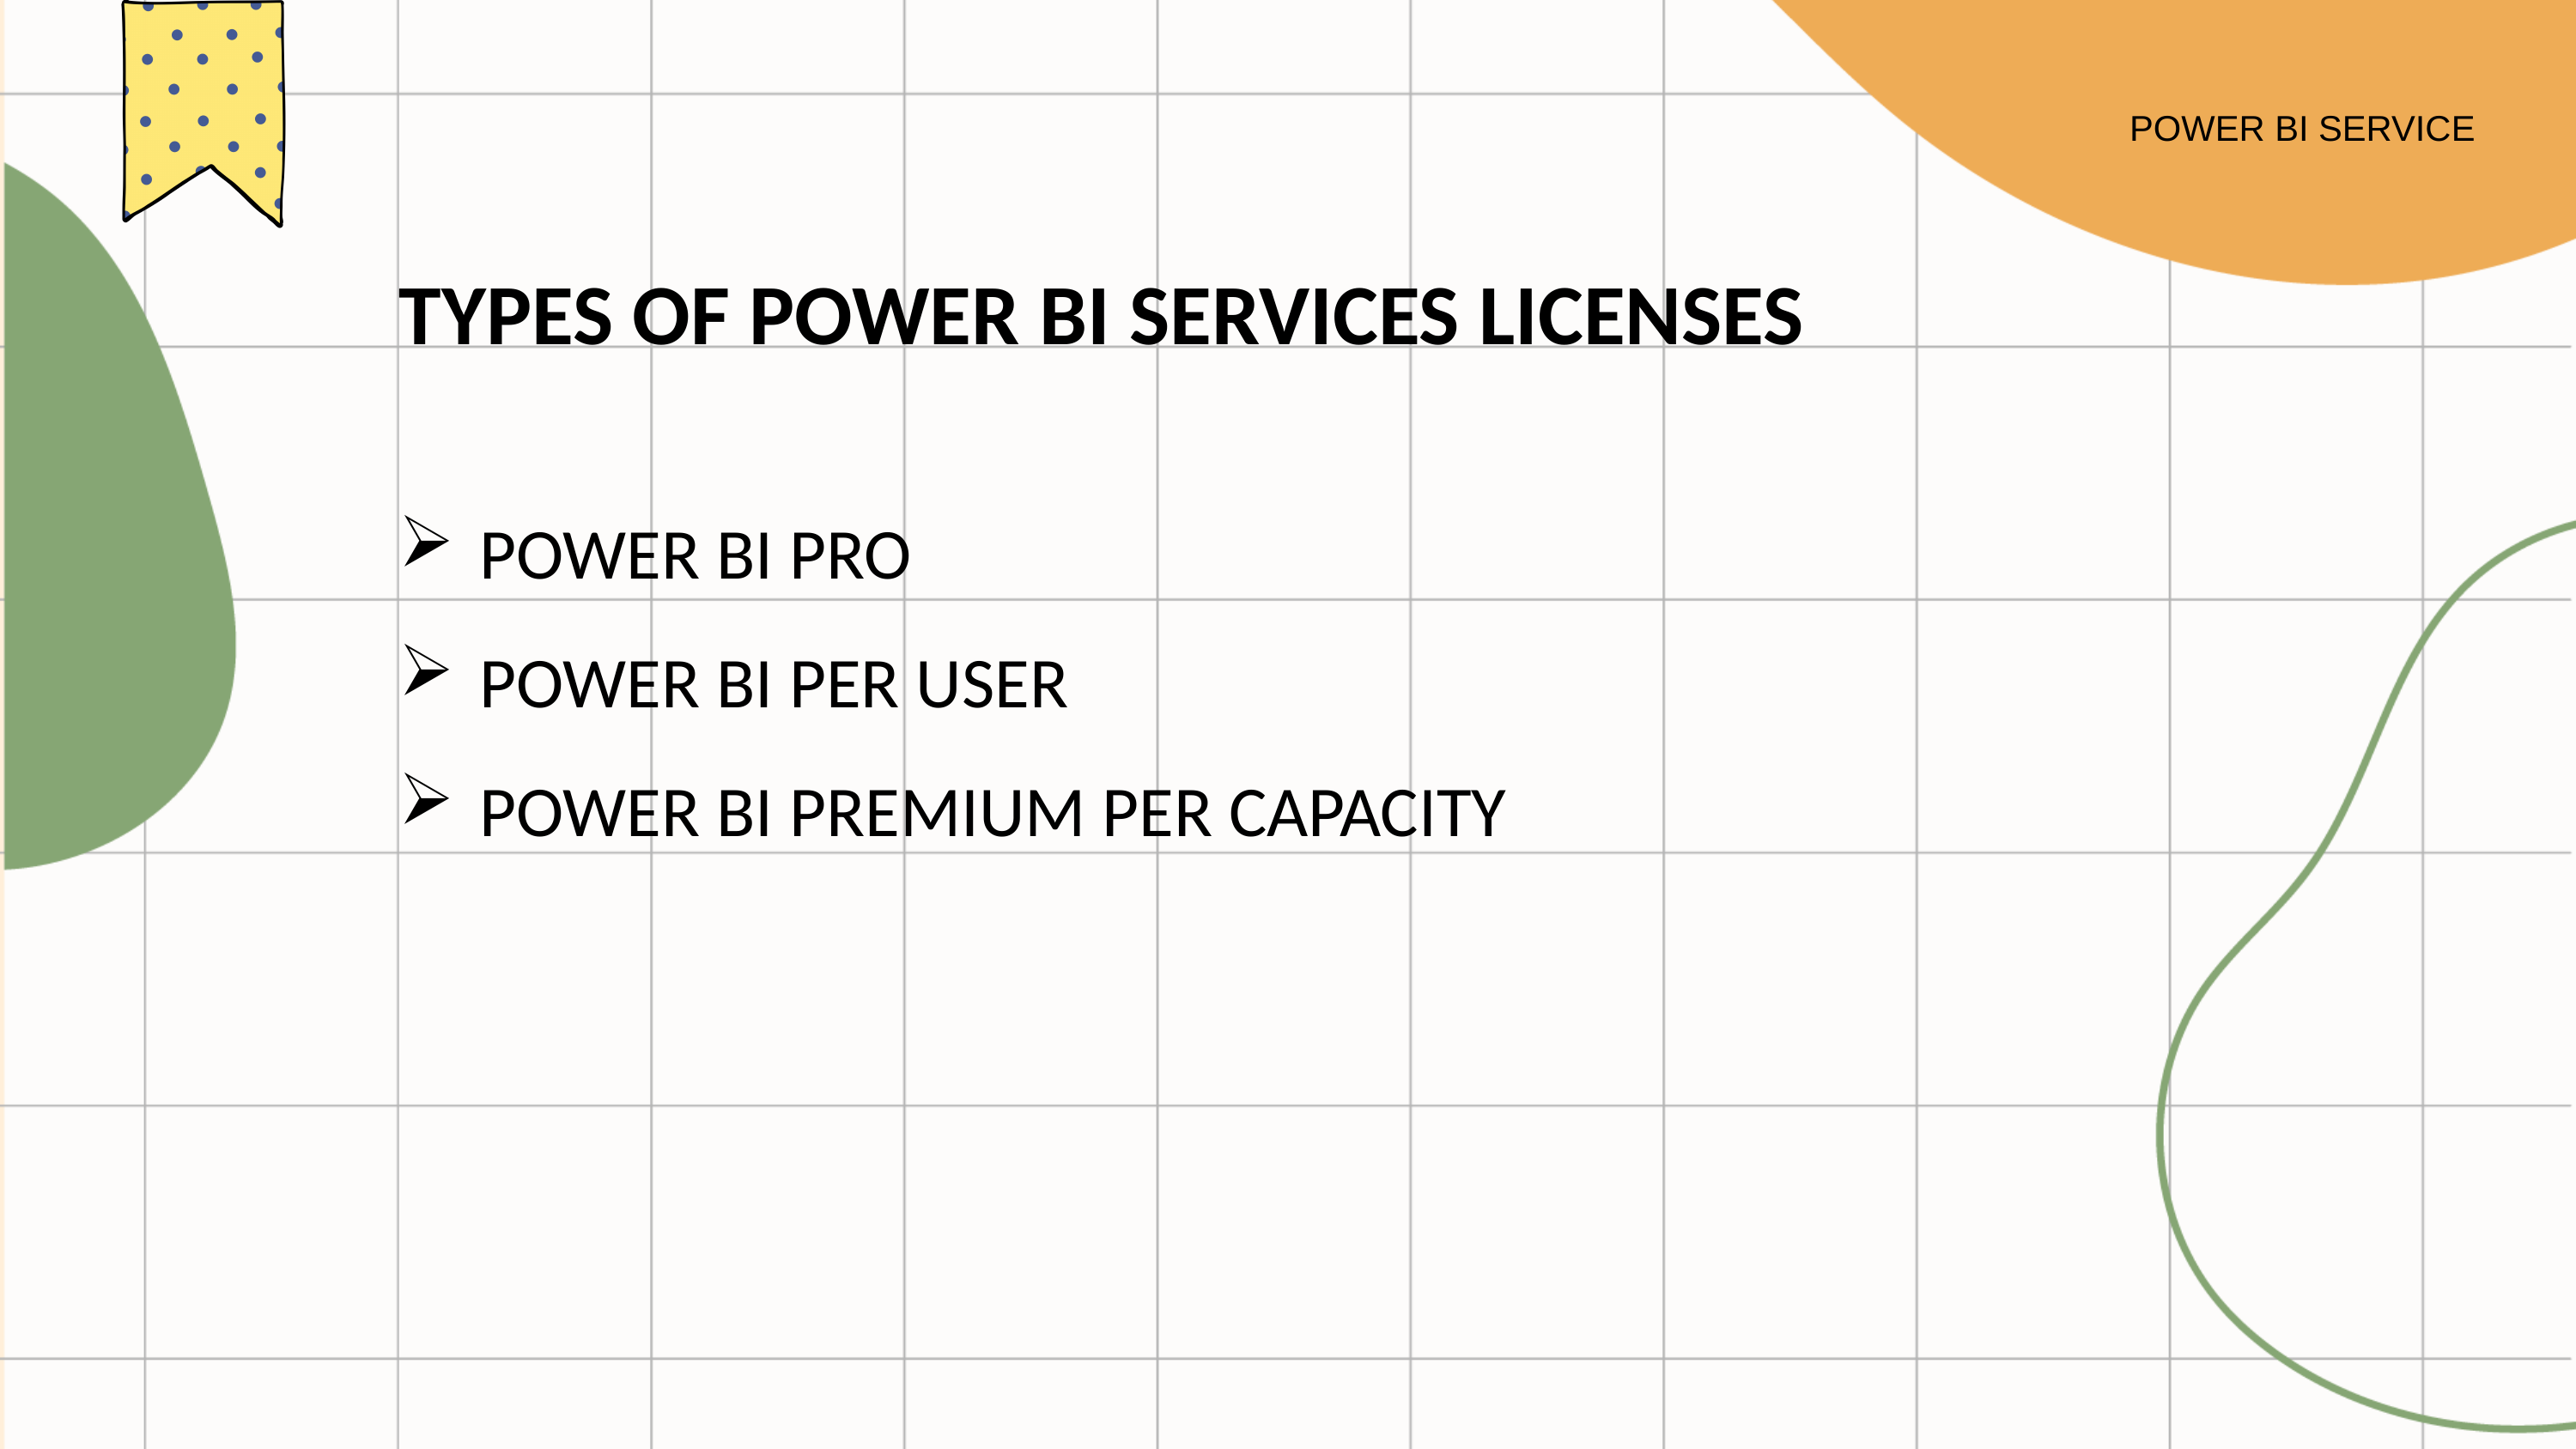

POWER BI SERVICE
TYPES OF POWER BI SERVICES LICENSES

POWER BI PRO
POWER BI PER USER
POWER BI PREMIUM PER CAPACITY